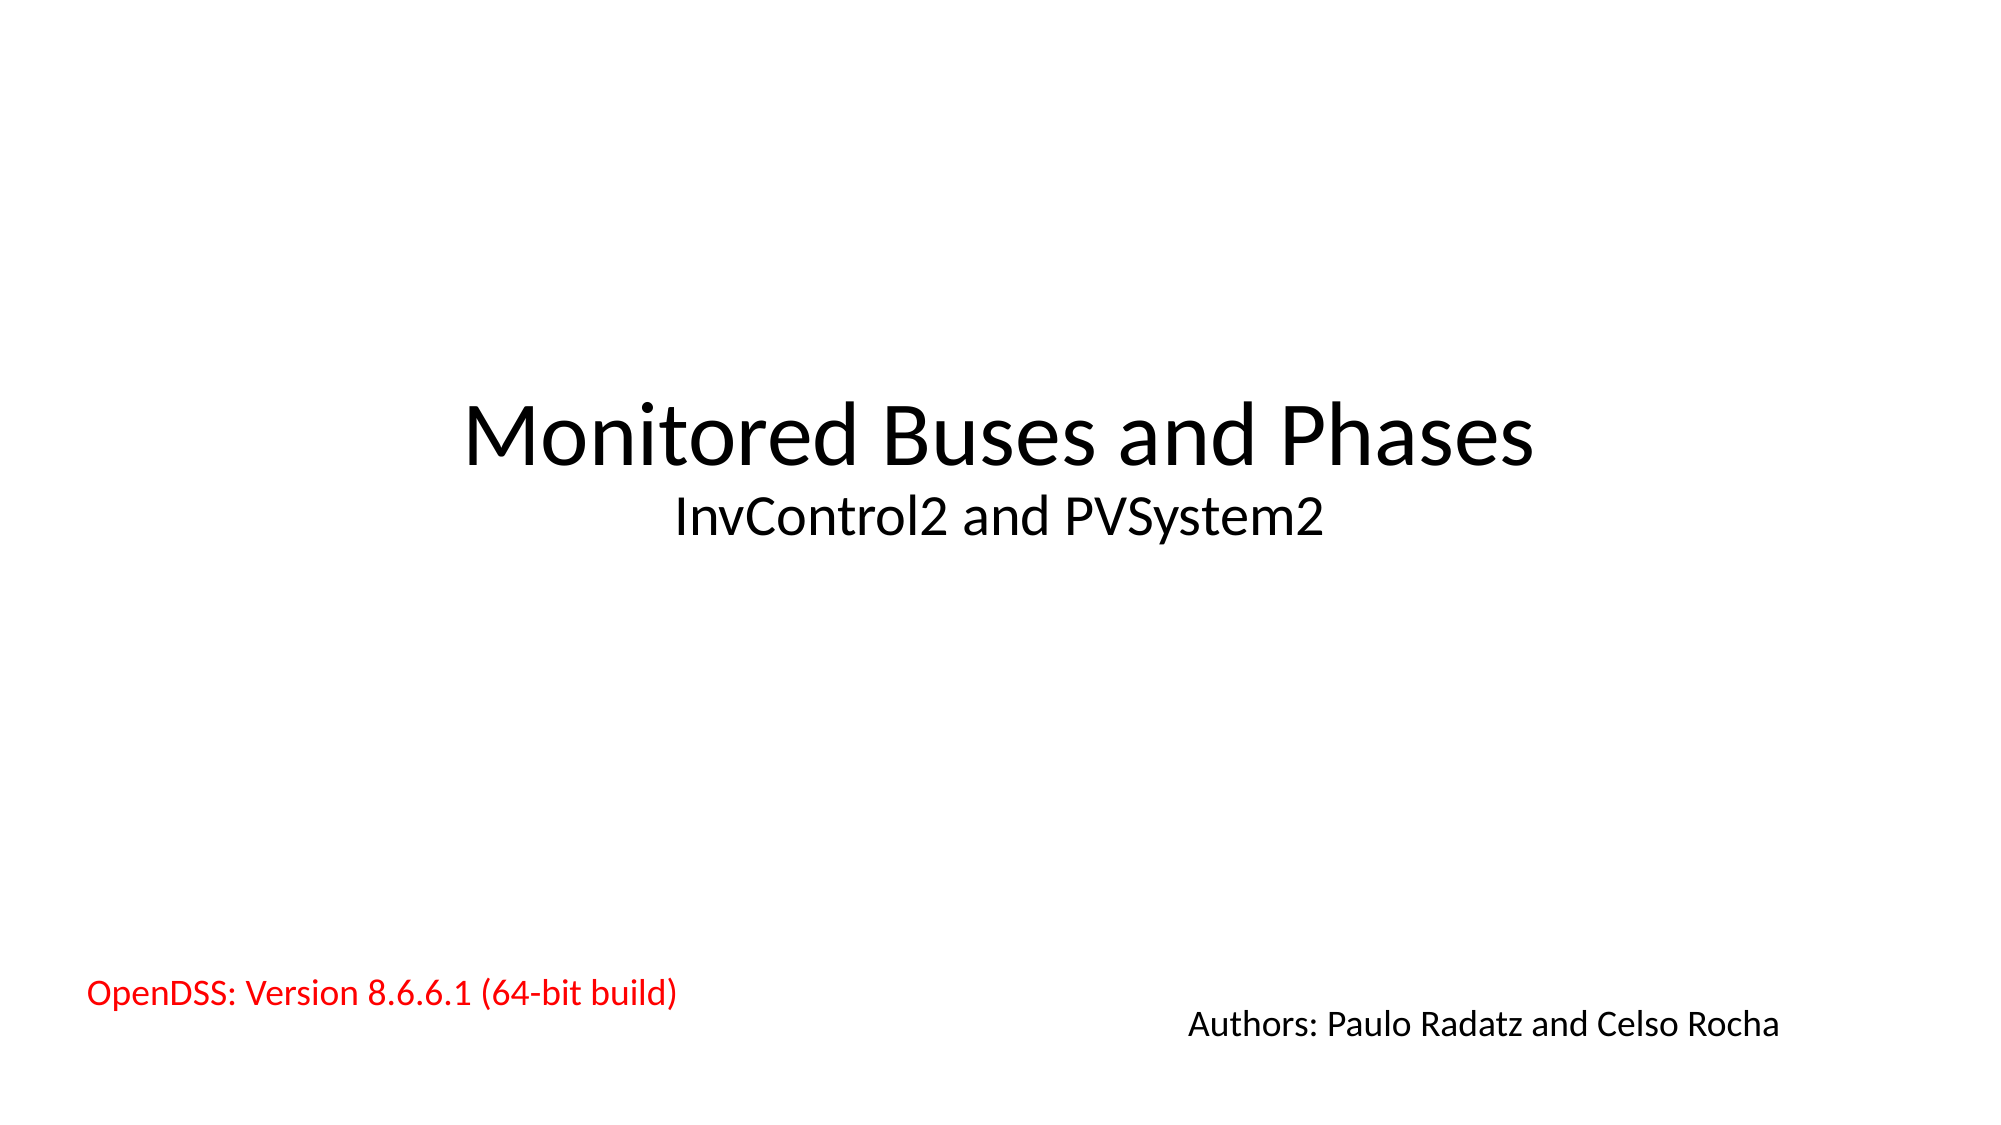

# Monitored Buses and Phases InvControl2 and PVSystem2
OpenDSS: Version 8.6.6.1 (64-bit build)
Authors: Paulo Radatz and Celso Rocha